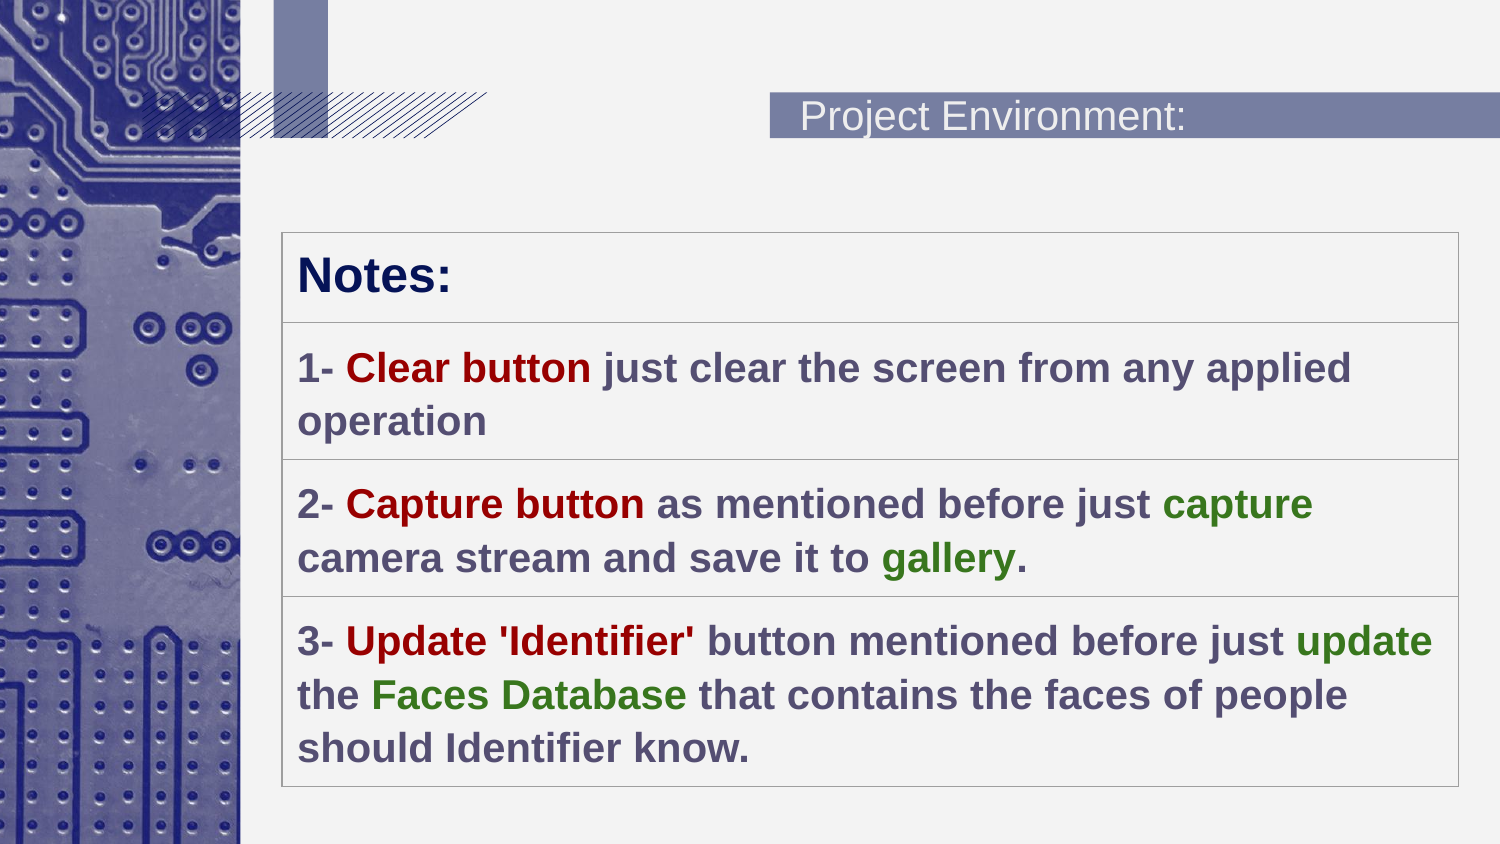

# Project Environment:
| Notes: |
| --- |
| 1- Clear button just clear the screen from any applied operation |
| 2- Capture button as mentioned before just capture camera stream and save it to gallery. |
| 3- Update 'Identifier' button mentioned before just update the Faces Database that contains the faces of people should Identifier know. |